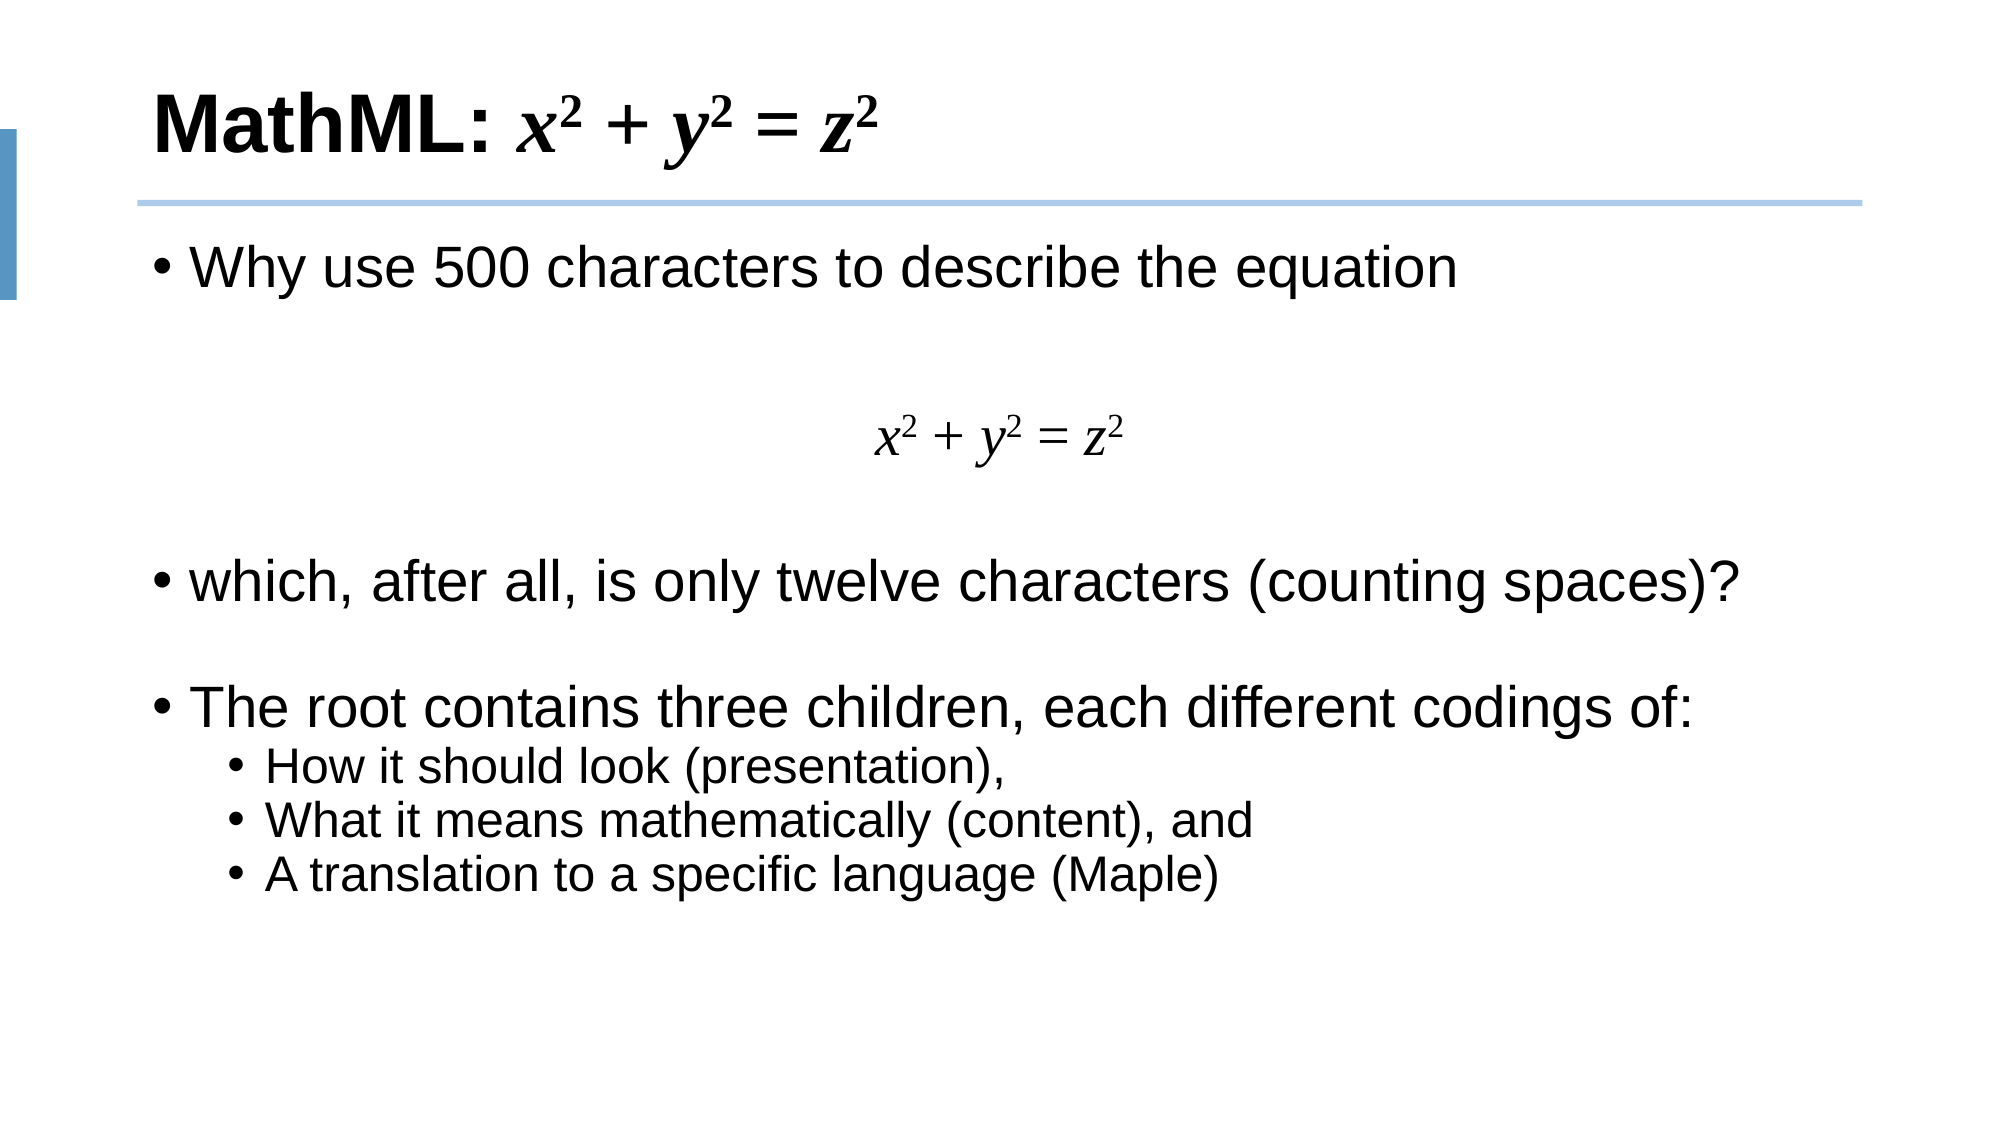

# MathML: x2 + y2 = z2
Why use 500 characters to describe the equation

x2 + y2 = z2

which, after all, is only twelve characters (counting spaces)?

The root contains three children, each different codings of:
How it should look (presentation),
What it means mathematically (content), and
A translation to a specific language (Maple)